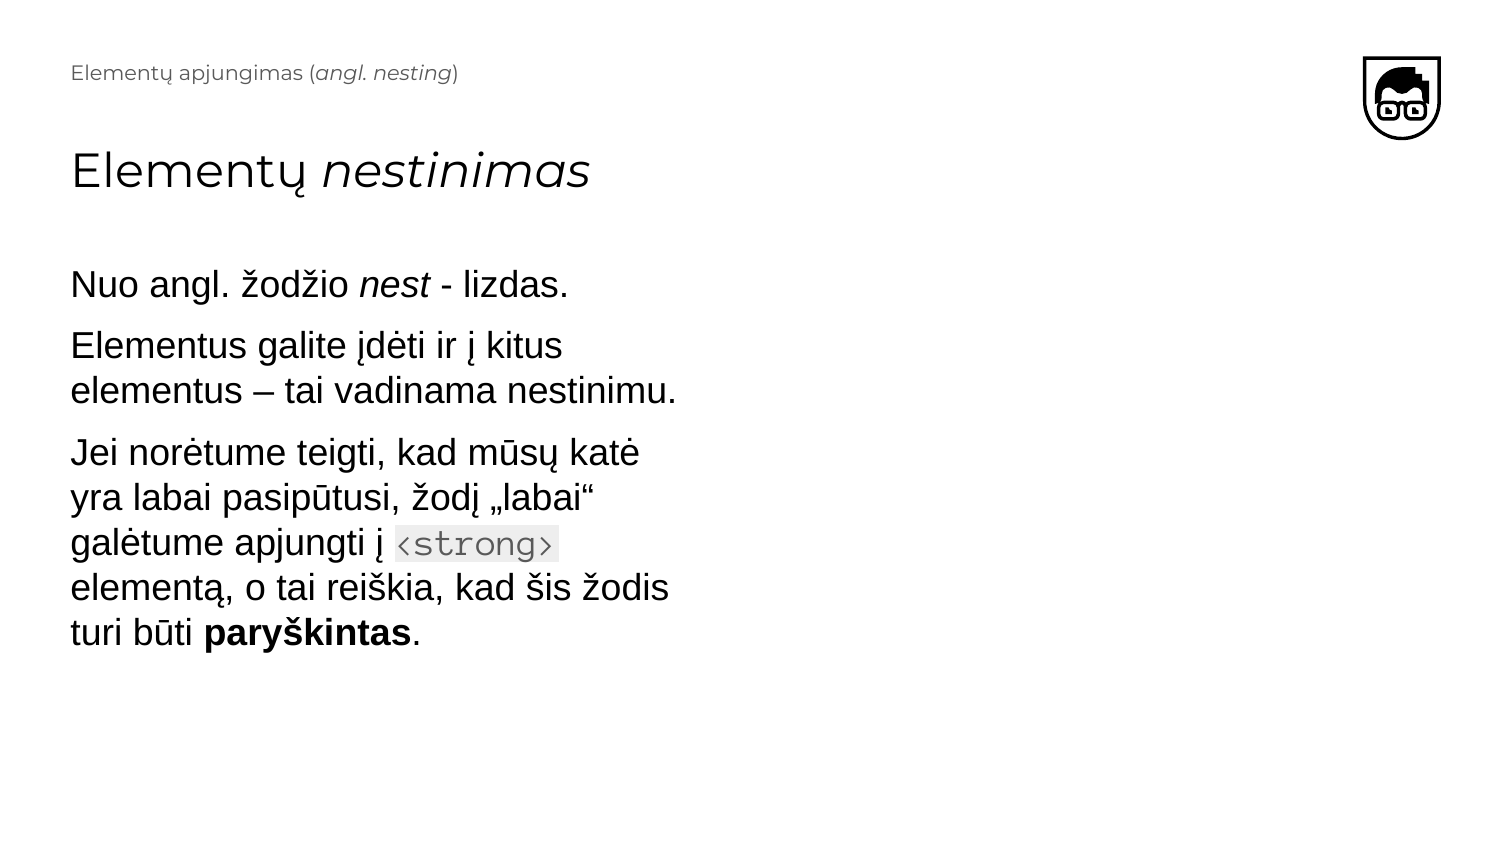

Elementų apjungimas (angl. nesting)
# Elementų nestinimas
Nuo angl. žodžio nest - lizdas.
Elementus galite įdėti ir į kitus elementus – tai vadinama nestinimu.
Jei norėtume teigti, kad mūsų katė yra labai pasipūtusi, žodį „labai“ galėtume apjungti į <strong> elementą, o tai reiškia, kad šis žodis turi būti paryškintas.